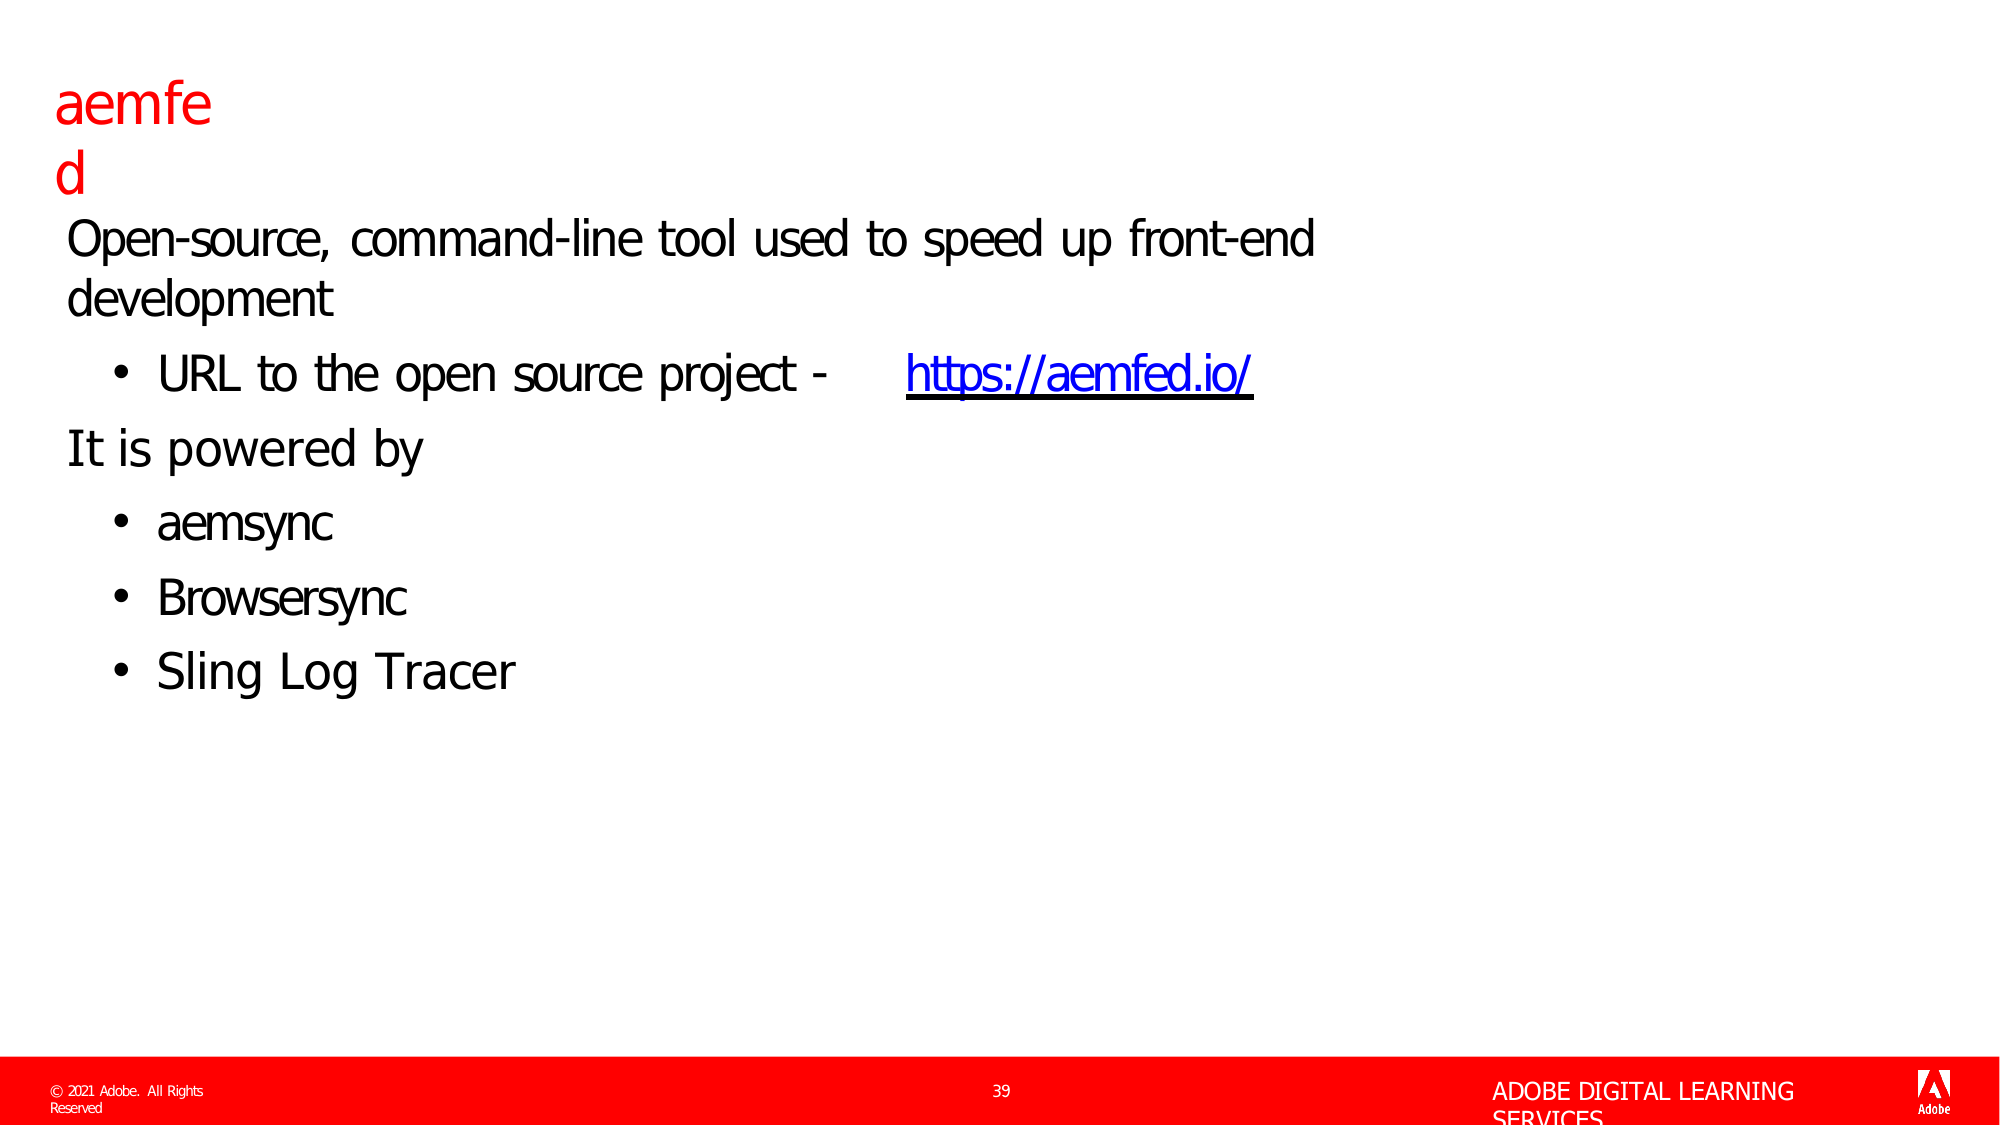

# aemfed
Open-source, command-line tool used to speed up front-end development
URL to the open source project -	https://aemfed.io/
It is powered by
aemsync
Browsersync
Sling Log Tracer
ADOBE DIGITAL LEARNING SERVICES
39
© 2021 Adobe. All Rights Reserved